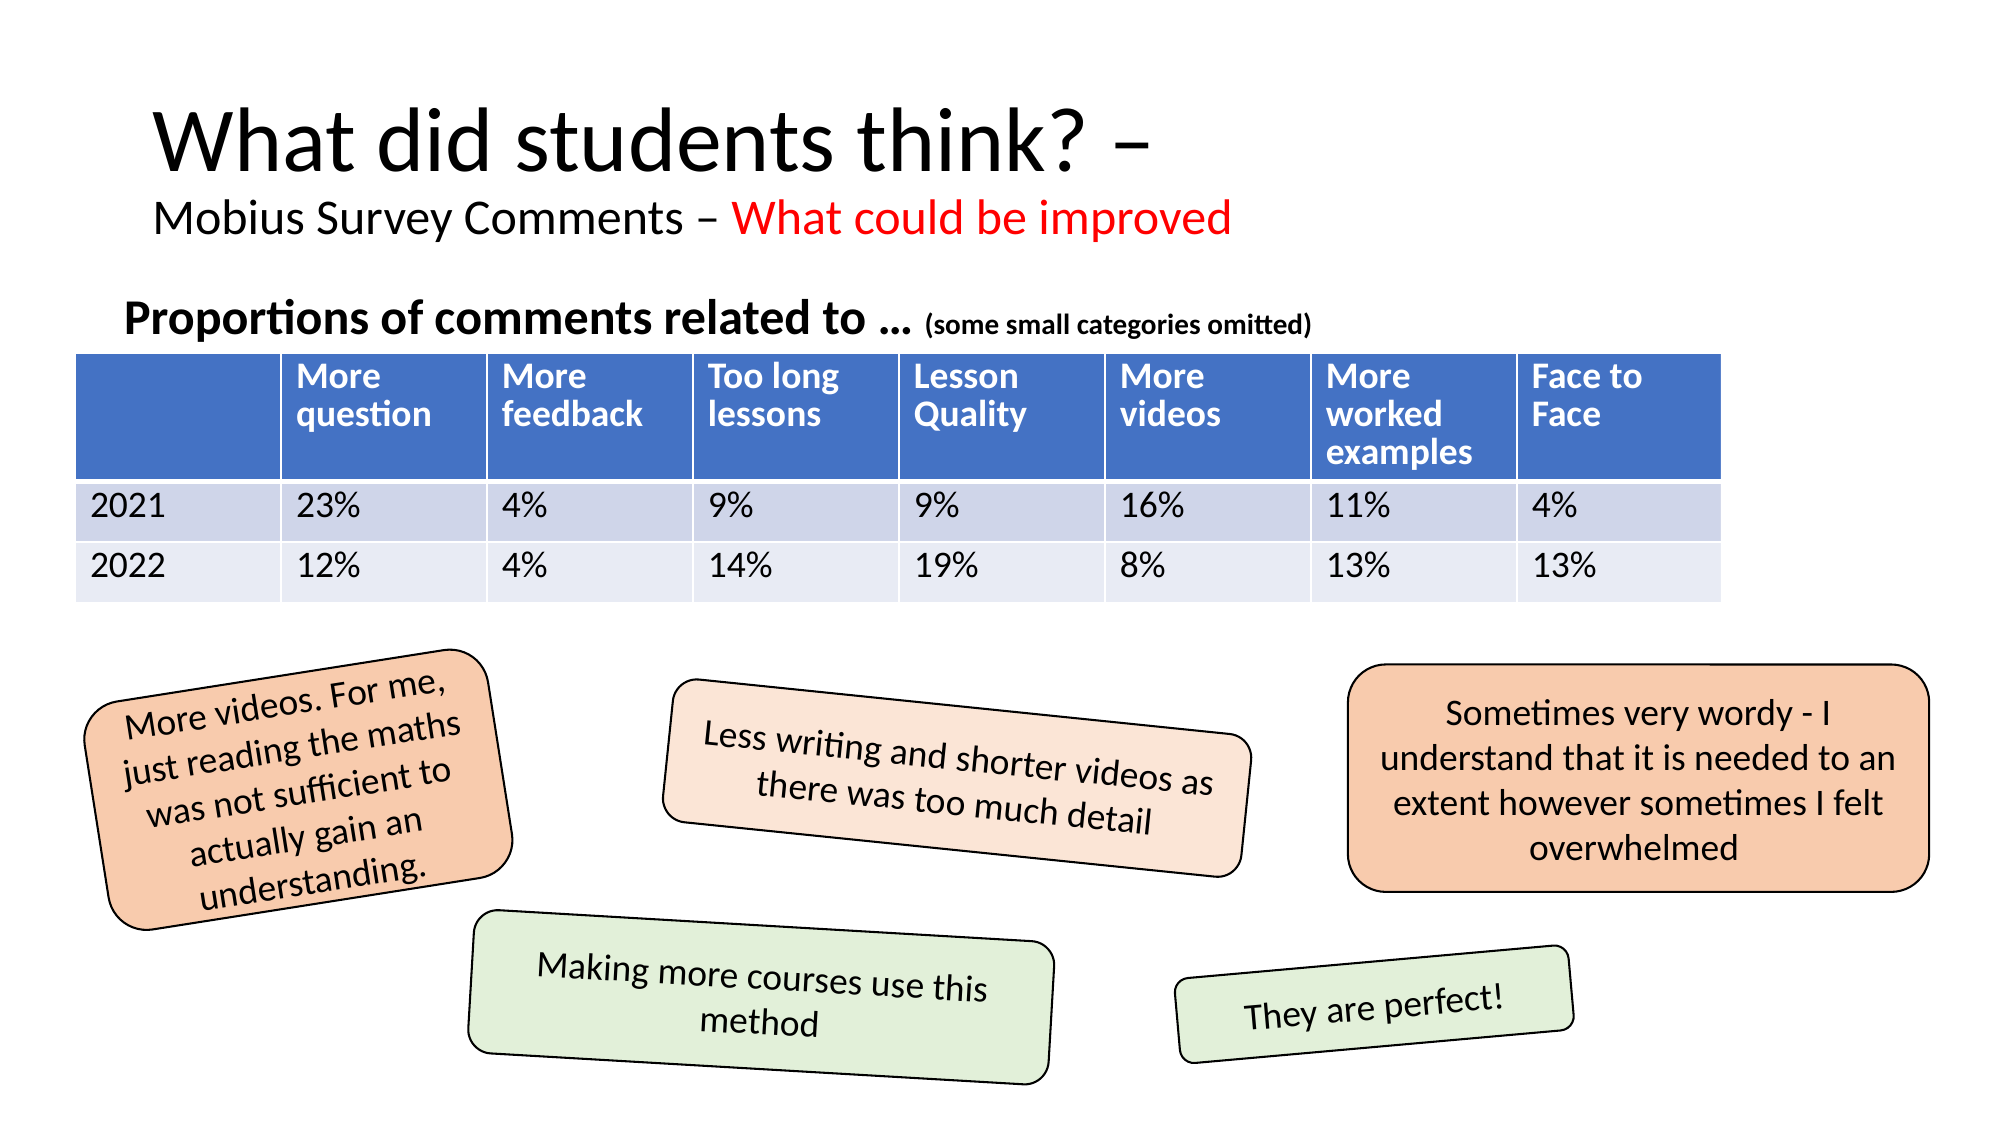

# What did students think? – Mobius Survey Comments – What could be improved
Proportions of comments related to … (some small categories omitted)

|  | More question | More feedback | Too long lessons | Lesson Quality | More videos | More worked examples | Face to Face | Nothing / Use it more |
| --- | --- | --- | --- | --- | --- | --- | --- | --- |
| 2021 | 23% | 4% | 9% | 9% | 16% | 11% | 4% | 23% |
| 2022 | 12% | 4% | 14% | 19% | 8% | 13% | 13% | 11% |
Sometimes very wordy - I understand that it is needed to an extent however sometimes I felt overwhelmed
More videos. For me, just reading the maths was not sufficient to actually gain an understanding.
Less writing and shorter videos as there was too much detail
Making more courses use this method
They are perfect!